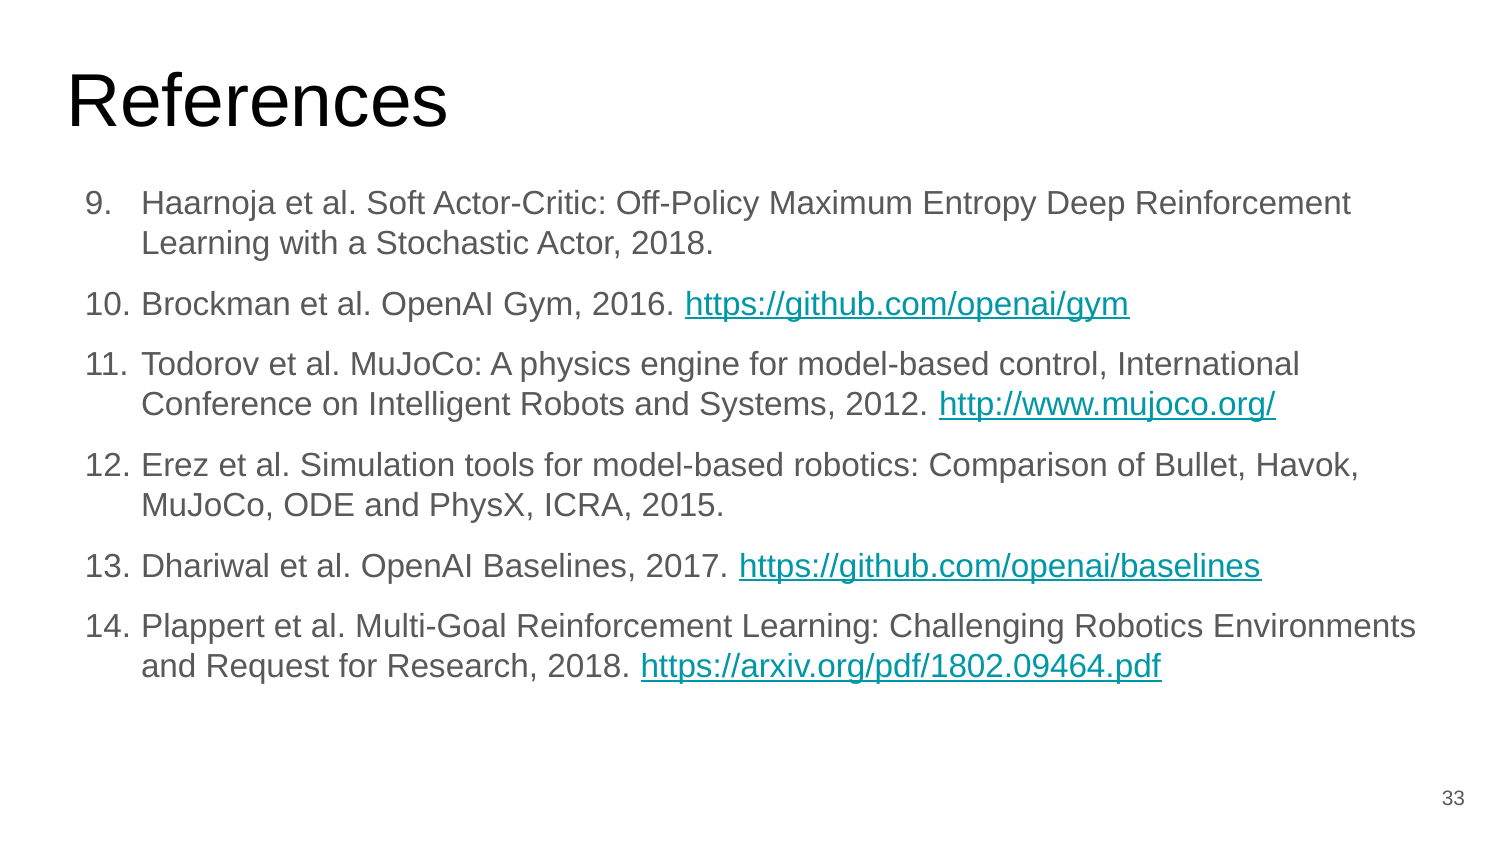

# References
Haarnoja et al. Soft Actor-Critic: Off-Policy Maximum Entropy Deep Reinforcement Learning with a Stochastic Actor, 2018.
Brockman et al. OpenAI Gym, 2016. https://github.com/openai/gym
Todorov et al. MuJoCo: A physics engine for model-based control, International Conference on Intelligent Robots and Systems, 2012. http://www.mujoco.org/
Erez et al. Simulation tools for model-based robotics: Comparison of Bullet, Havok, MuJoCo, ODE and PhysX, ICRA, 2015.
Dhariwal et al. OpenAI Baselines, 2017. https://github.com/openai/baselines
Plappert et al. Multi-Goal Reinforcement Learning: Challenging Robotics Environments and Request for Research, 2018. https://arxiv.org/pdf/1802.09464.pdf

33